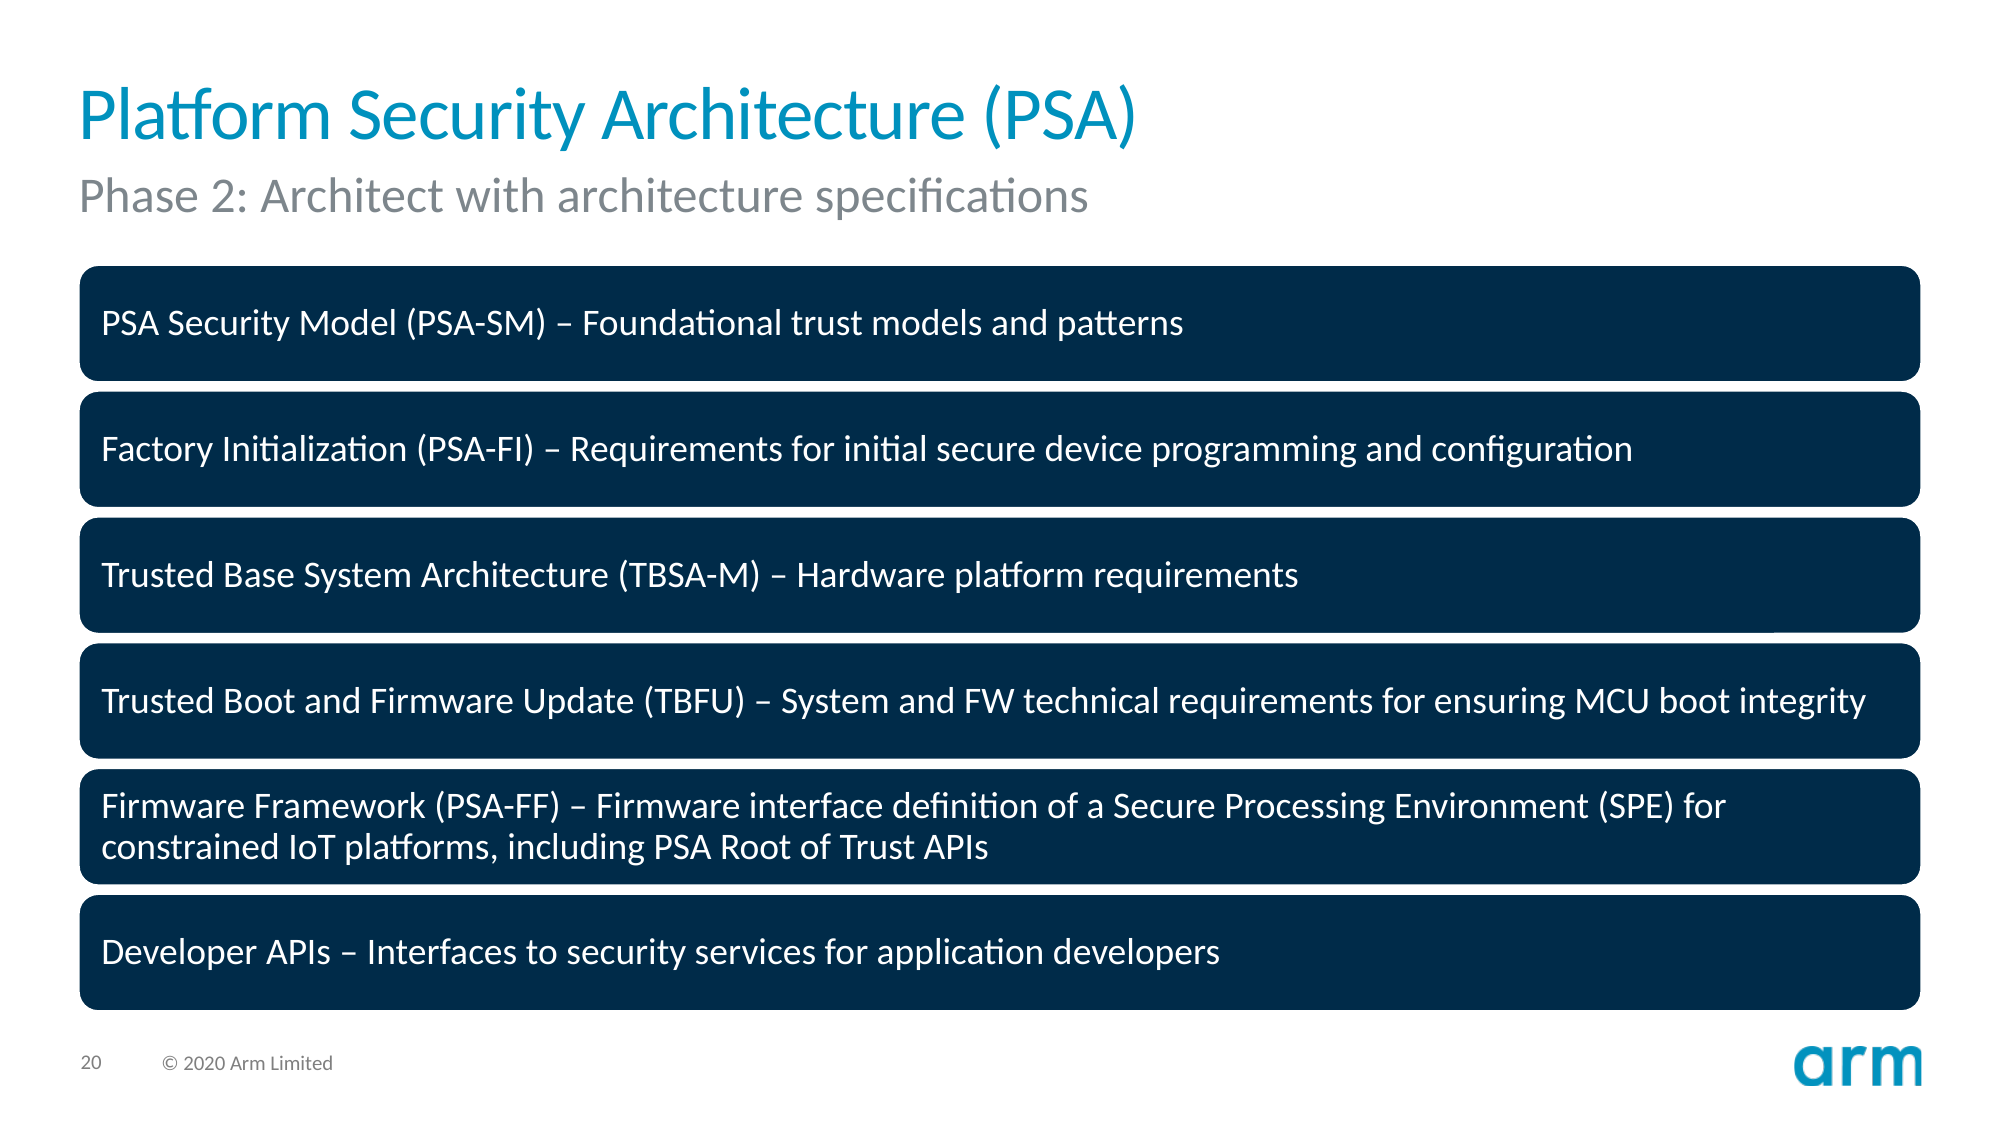

# Platform Security Architecture (PSA)
Phase 2: Architect with architecture specifications
PSA Security Model (PSA-SM) – Foundational trust models and patterns
Factory Initialization (PSA-FI) – Requirements for initial secure device programming and configuration
Trusted Base System Architecture (TBSA-M) – Hardware platform requirements
Trusted Boot and Firmware Update (TBFU) – System and FW technical requirements for ensuring MCU boot integrity
Firmware Framework (PSA-FF) – Firmware interface definition of a Secure Processing Environment (SPE) for constrained IoT platforms, including PSA Root of Trust APIs
Developer APIs – Interfaces to security services for application developers